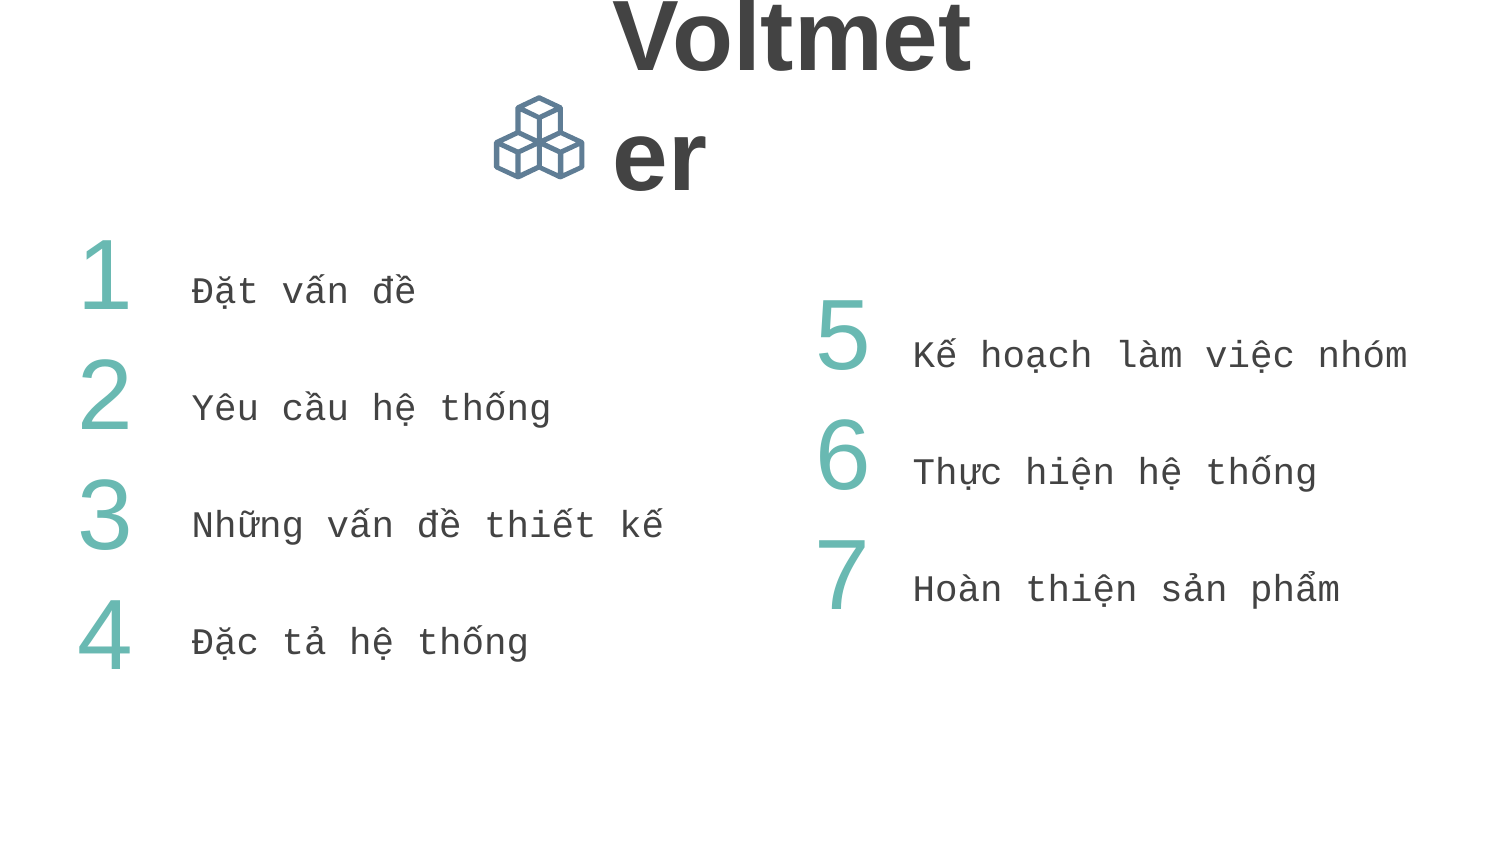

Voltmeter

1
2
3
4
Đặt vấn đề
Yêu cầu hệ thống
Những vấn đề thiết kế
Đặc tả hệ thống
5
6
7
Kế hoạch làm việc nhóm
Thực hiện hệ thống
Hoàn thiện sản phẩm